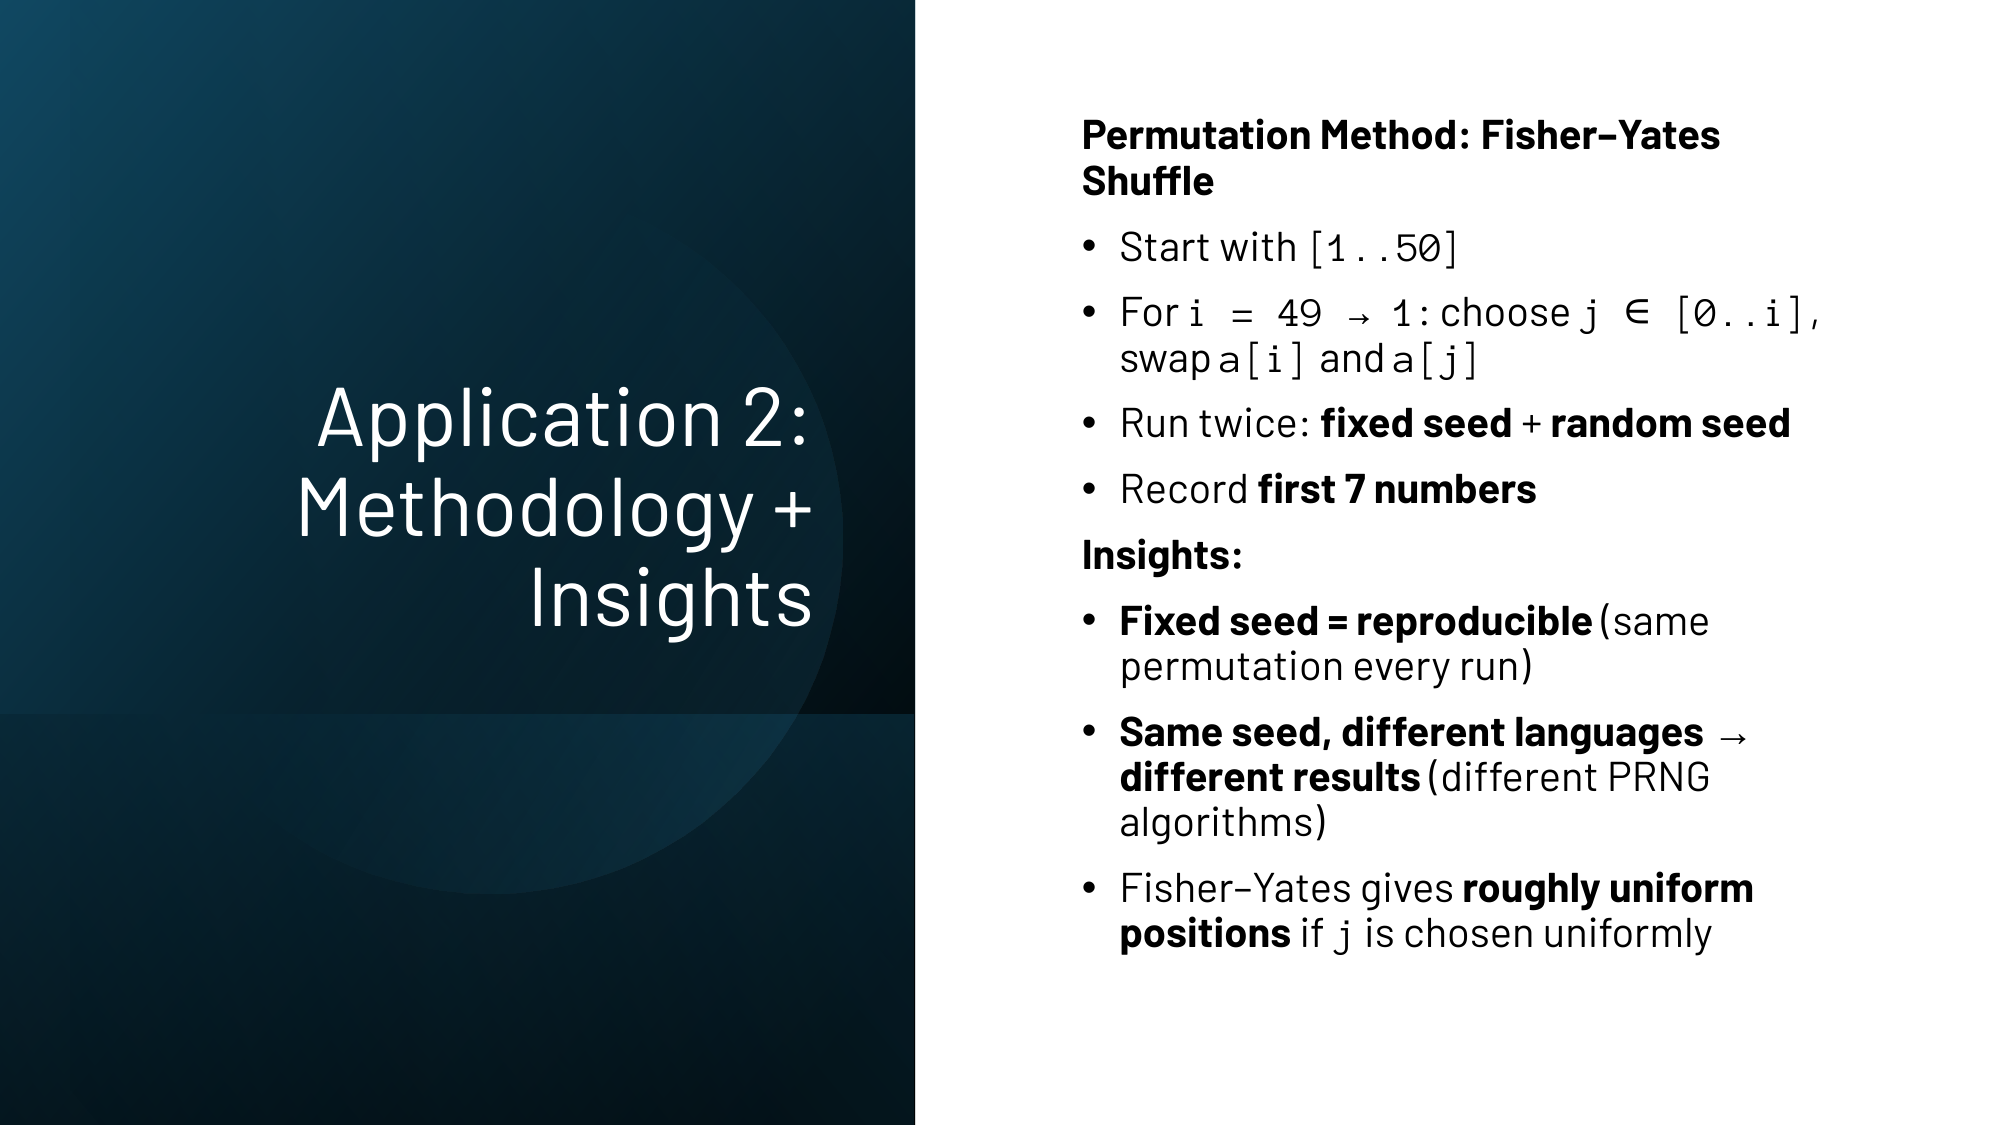

# Application 2: Methodology + Insights

Permutation Method: Fisher–Yates Shuffle
Start with [1..50]
For i = 49 → 1: choose j ∈ [0..i], swap a[i] and a[j]
Run twice: fixed seed + random seed
Record first 7 numbers
Insights:
Fixed seed = reproducible (same permutation every run)
Same seed, different languages → different results (different PRNG algorithms)
Fisher–Yates gives roughly uniform positions if j is chosen uniformly